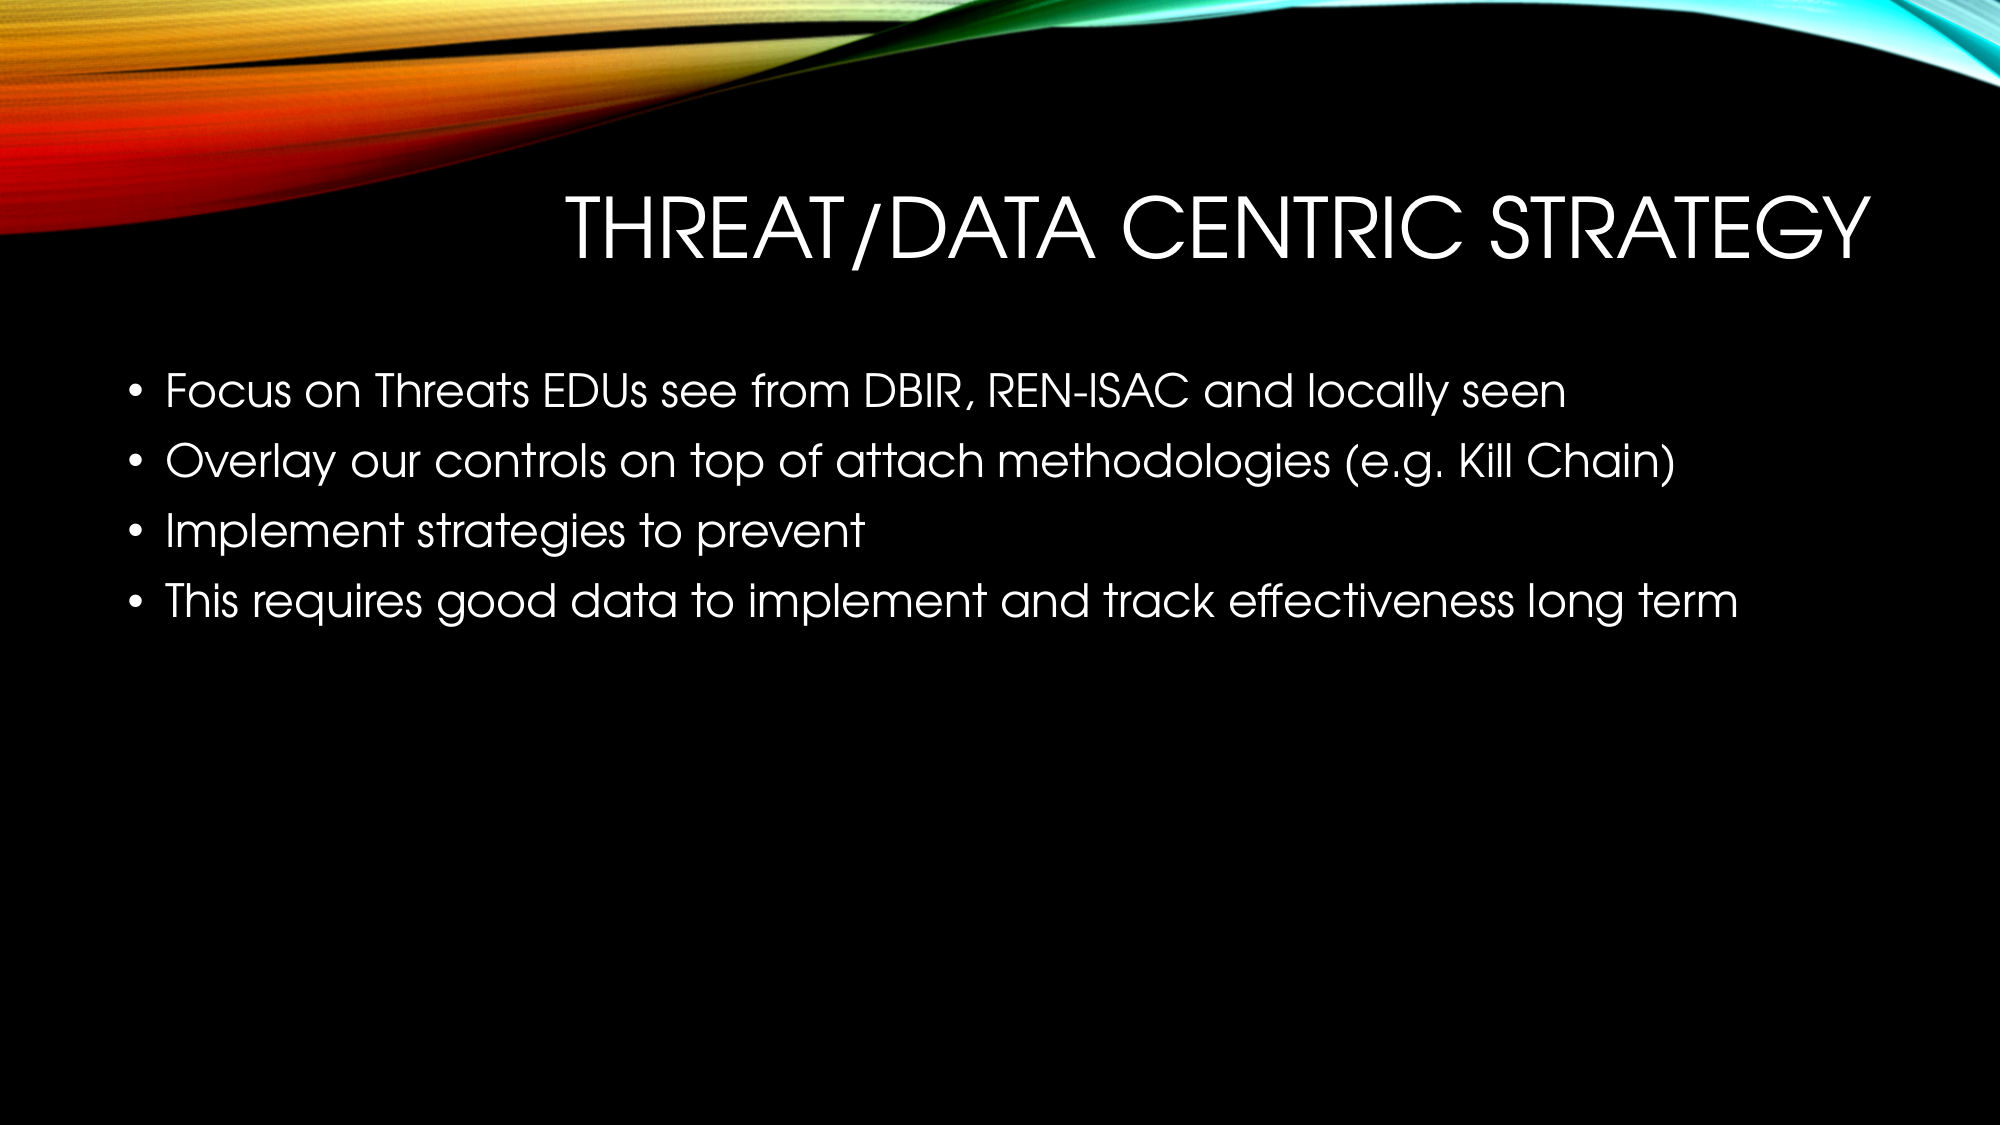

# Threat/Data Centric Strategy
Focus on Threats EDUs see from DBIR, REN-ISAC and locally seen
Overlay our controls on top of attach methodologies (e.g. Kill Chain)
Implement strategies to prevent
This requires good data to implement and track effectiveness long term